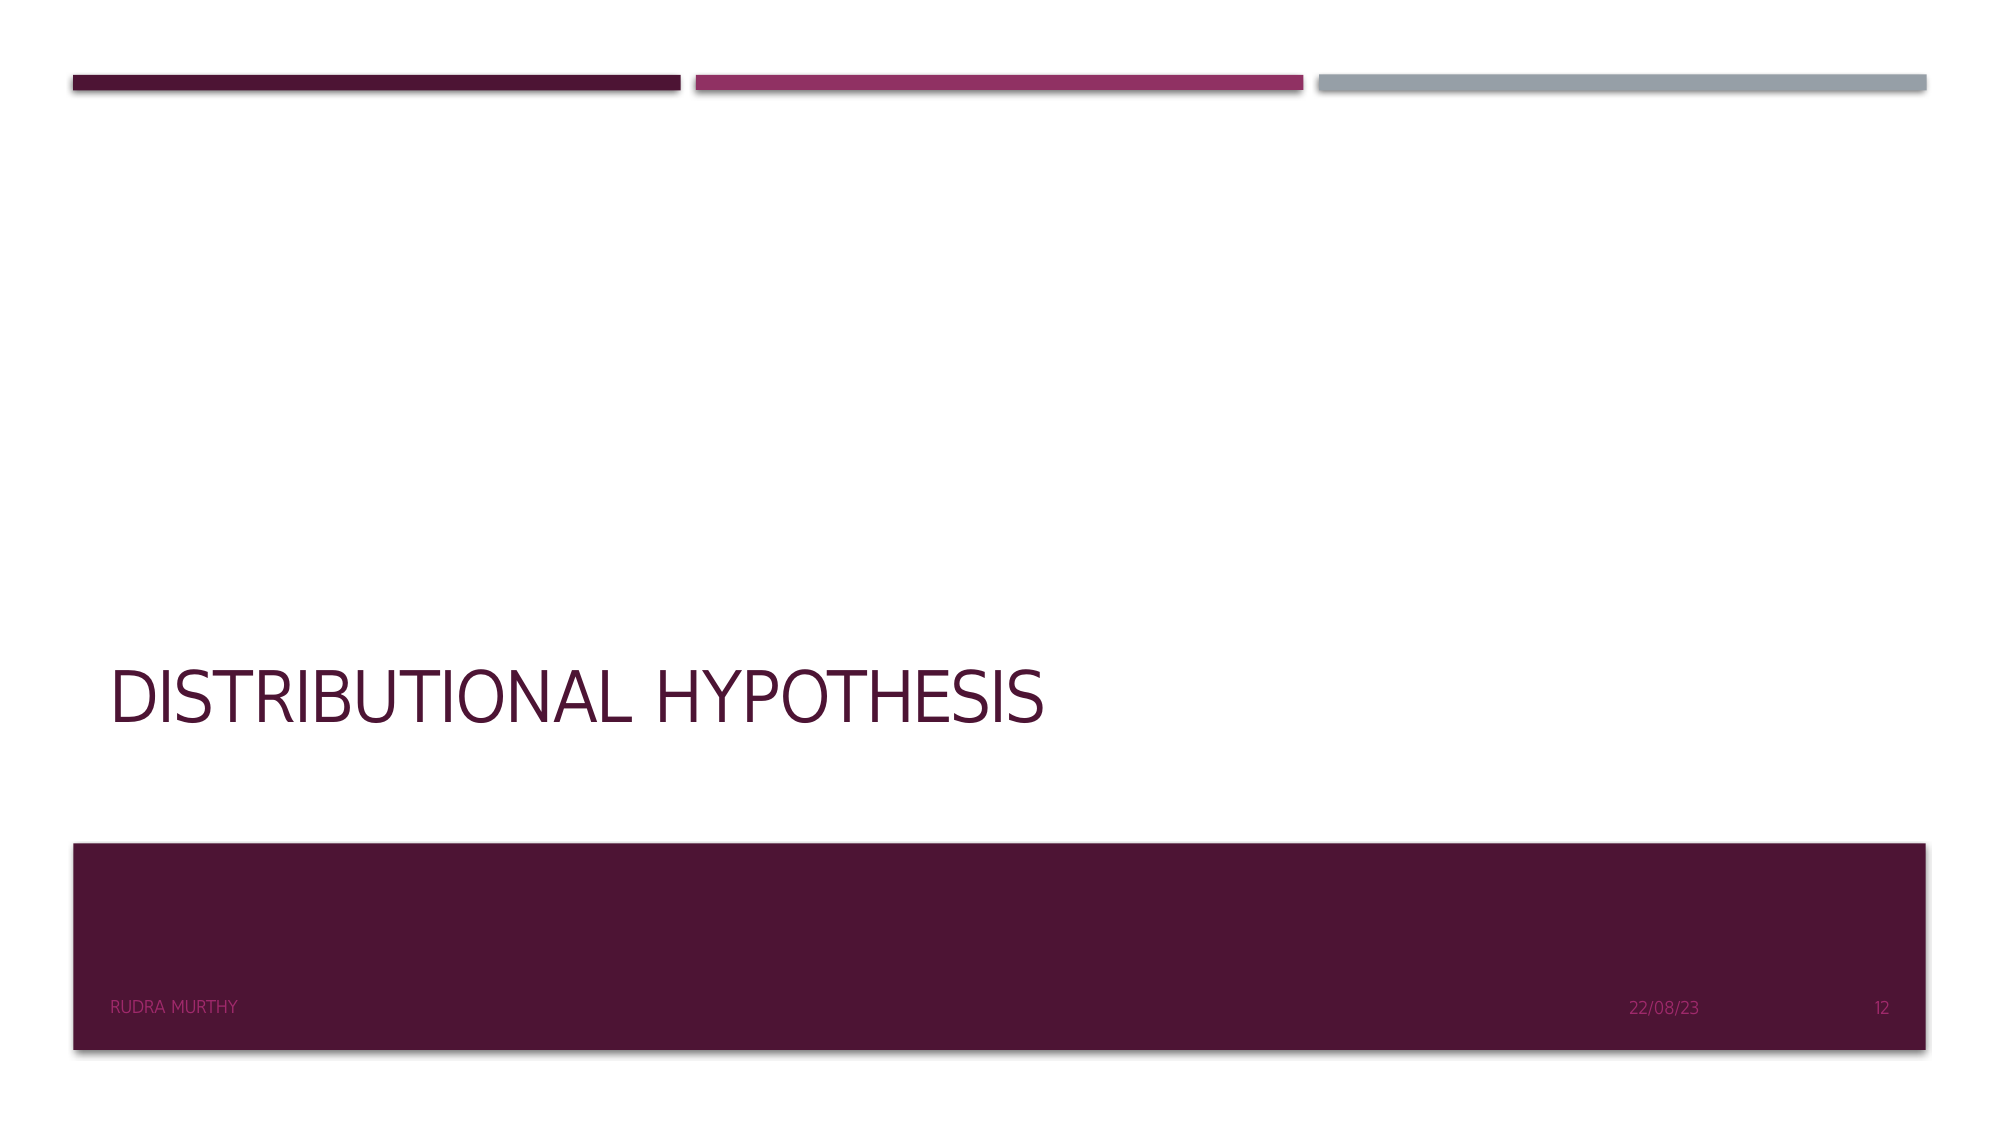

# Distributional Hypothesis
Rudra Murthy
22/08/23
12